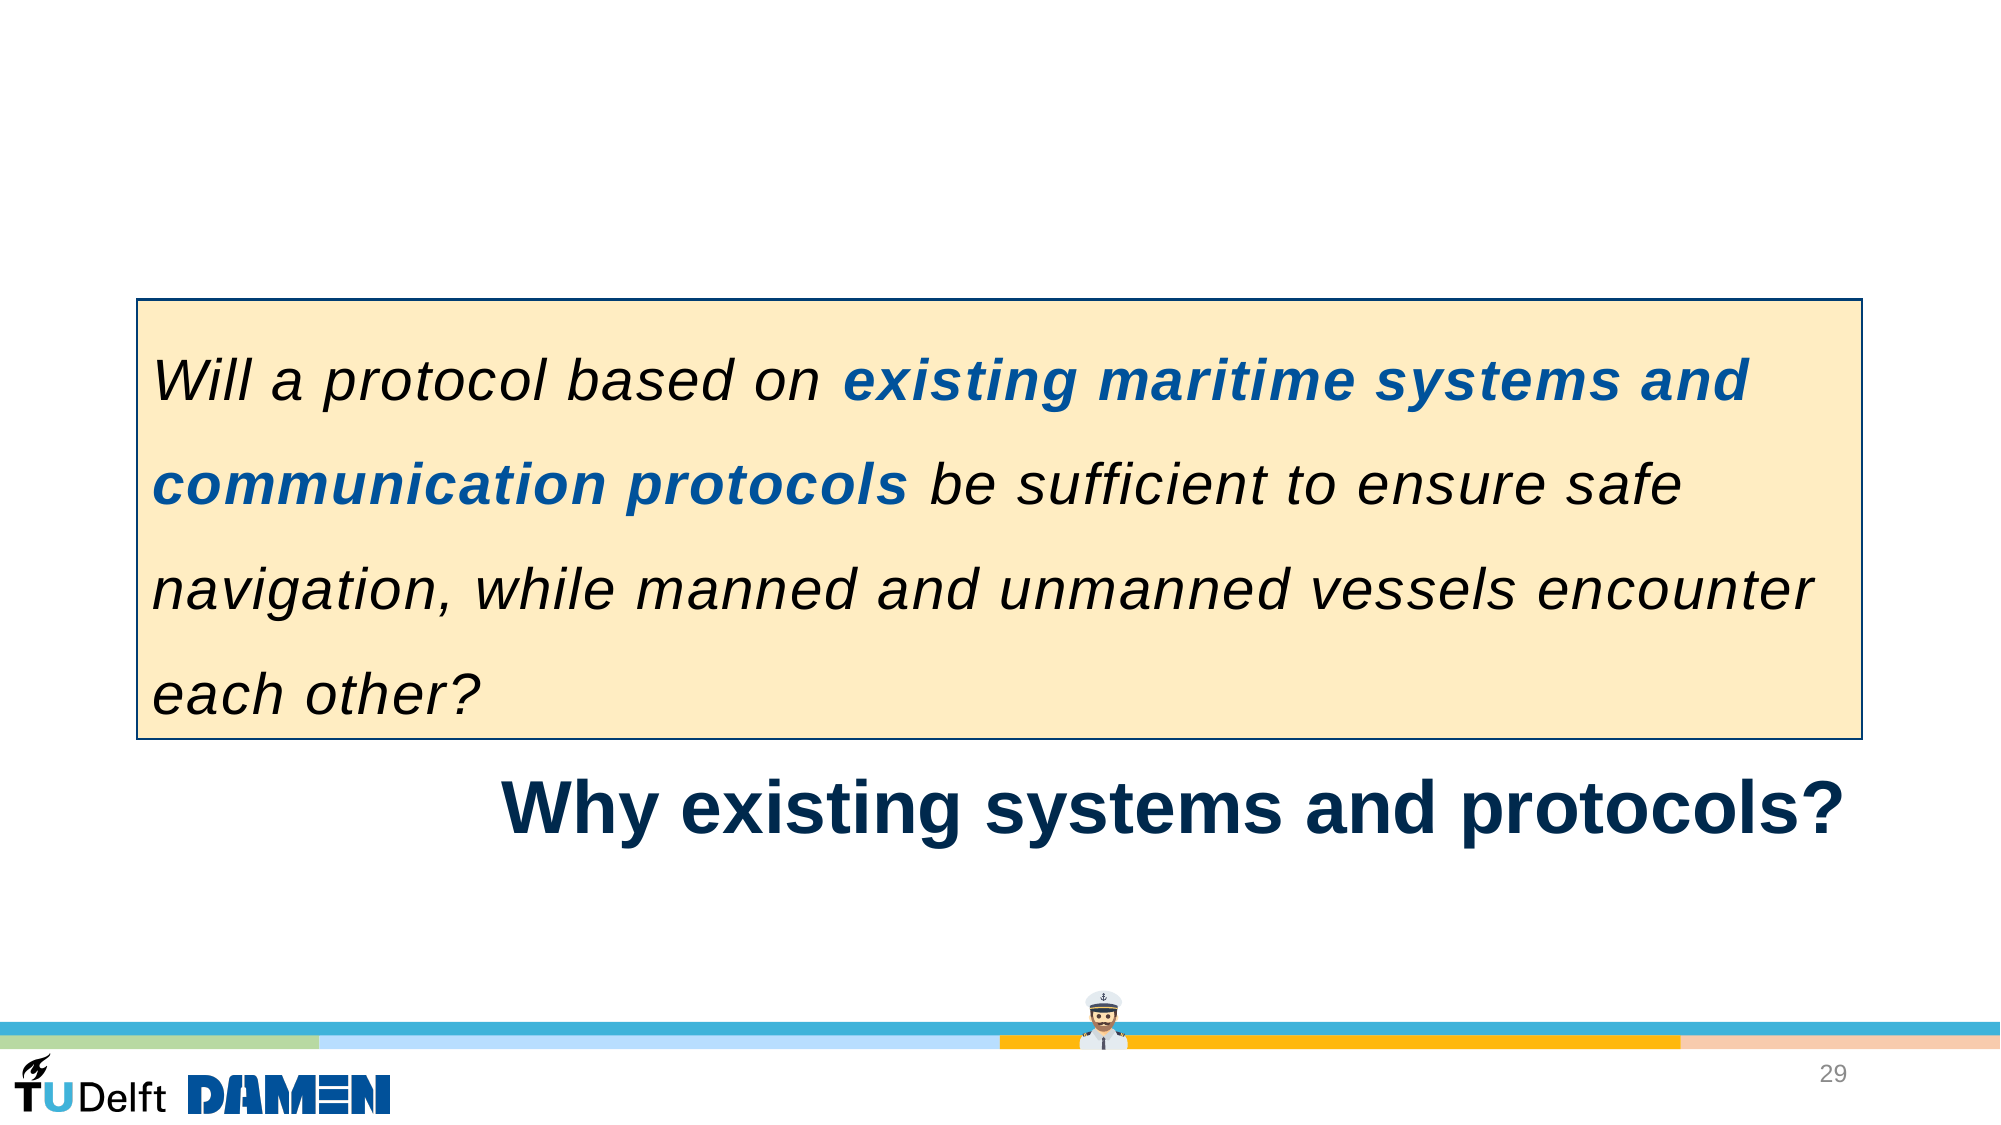

#
Will a protocol based on existing maritime systems and communication protocols be sufficient to ensure safe navigation, while manned and unmanned vessels encounter each other?
Why existing systems and protocols?

29